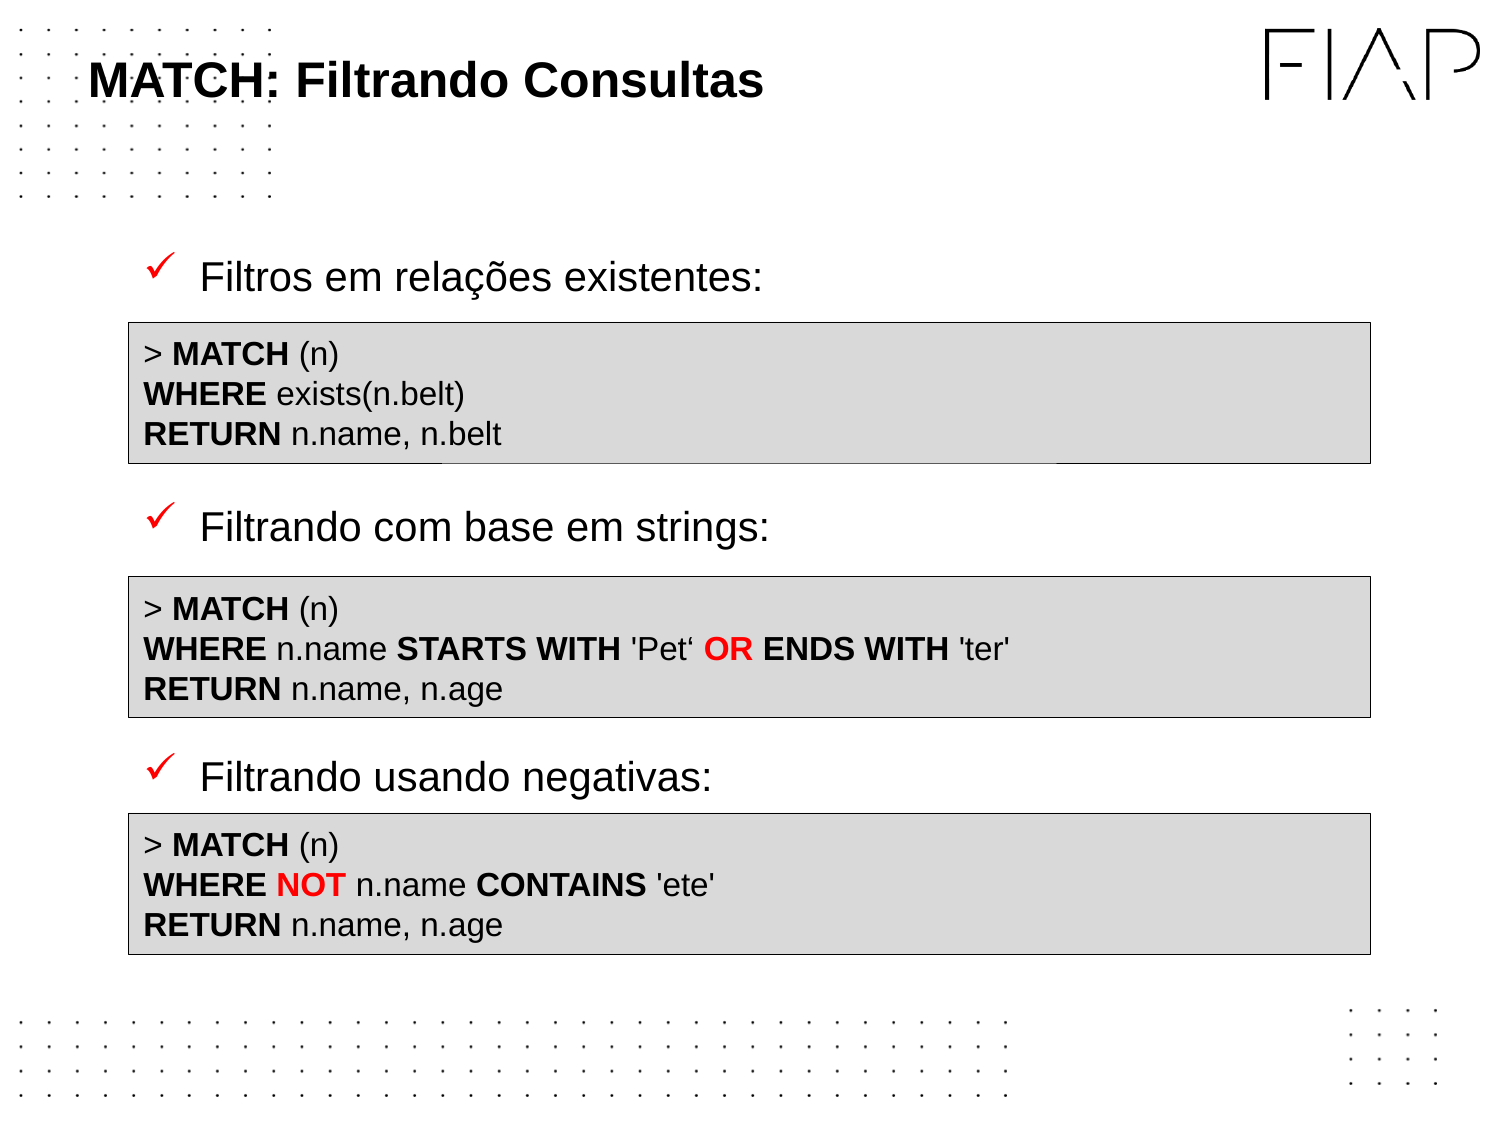

# MATCH: Filtrando Consultas
Filtros em relações existentes:

Filtrando com base em strings:

Filtrando usando negativas:
> MATCH (n)
WHERE exists(n.belt)
RETURN n.name, n.belt
> MATCH (n)
WHERE n.name STARTS WITH 'Pet‘ OR ENDS WITH 'ter'
RETURN n.name, n.age
> MATCH (n)
WHERE NOT n.name CONTAINS 'ete'
RETURN n.name, n.age